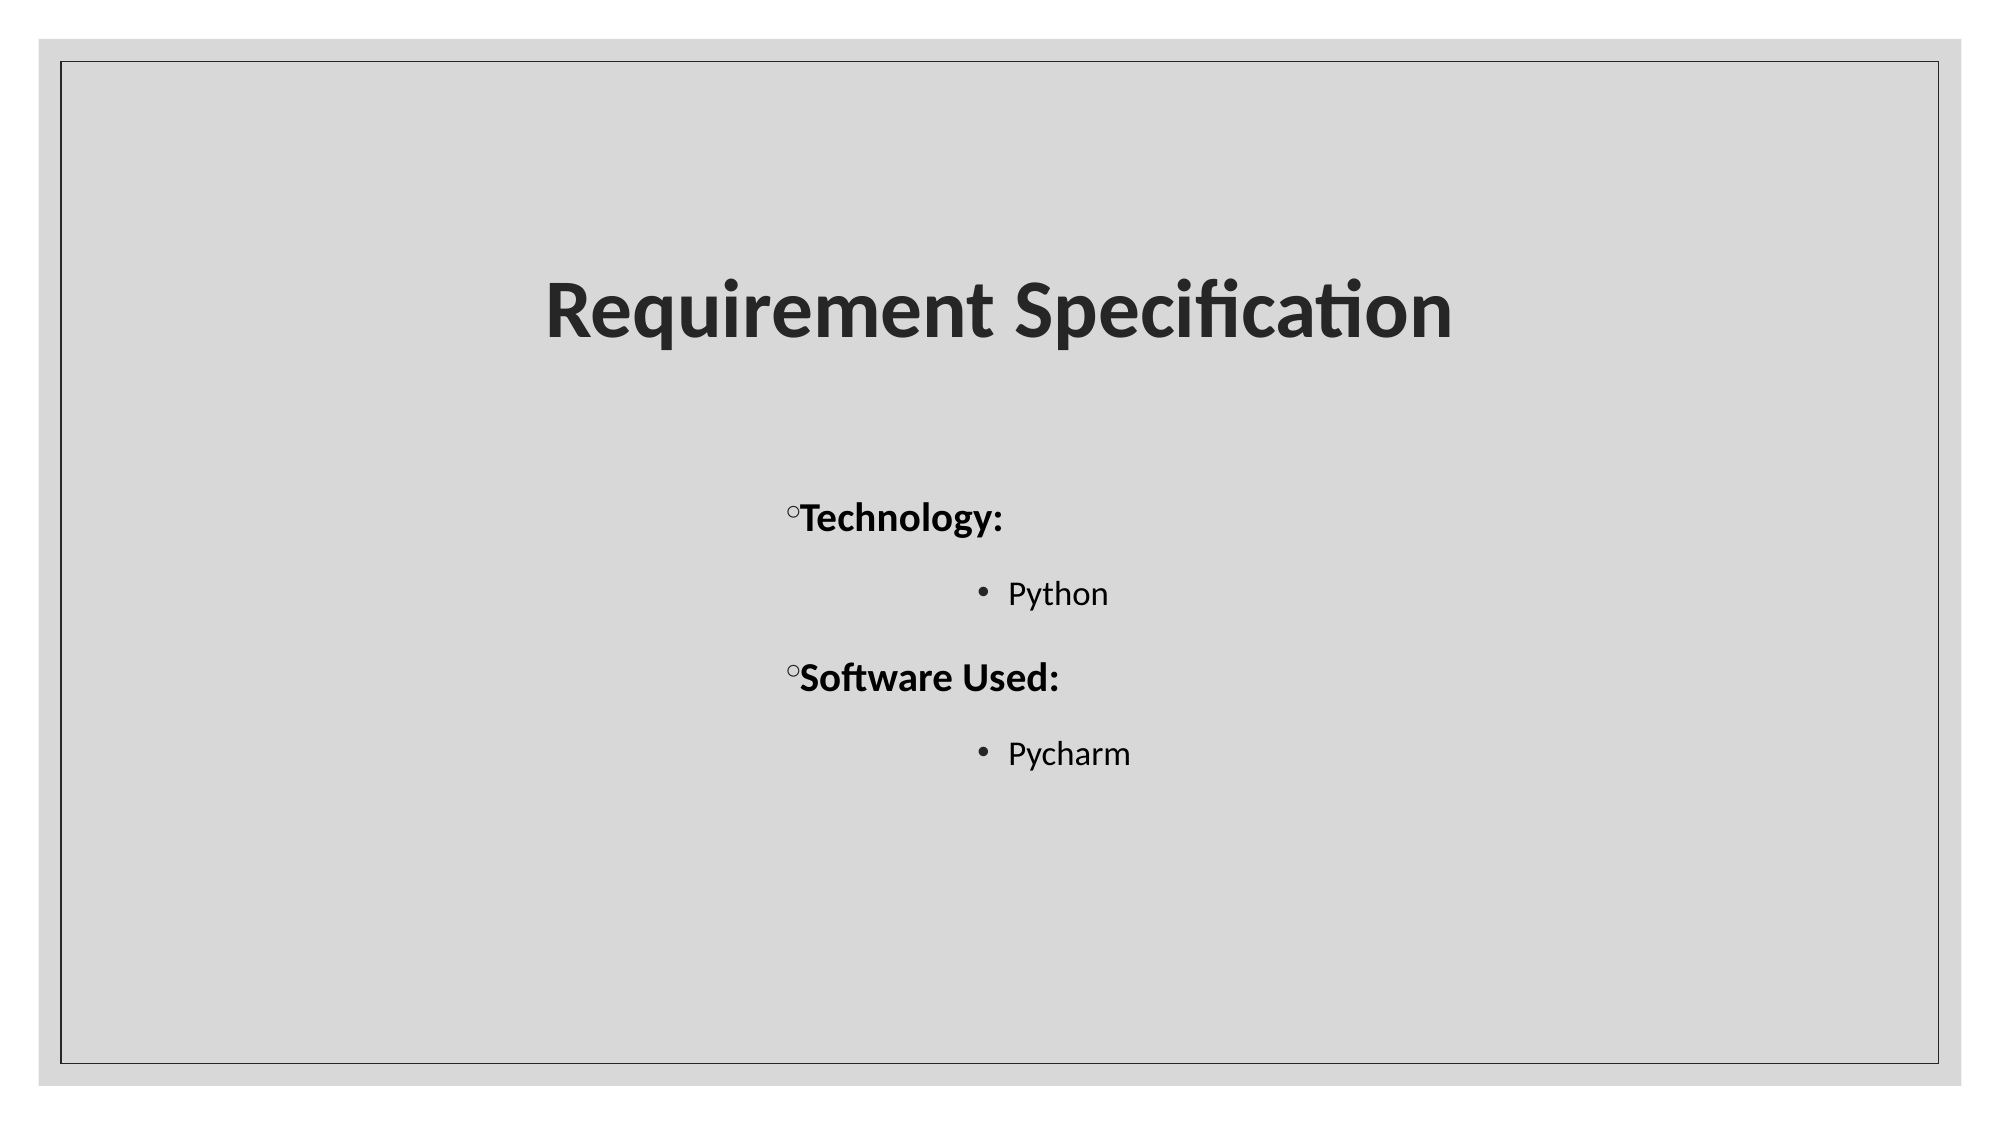

# Requirement Specification
Technology:​

Python ​

Software Used:​

Pycharm